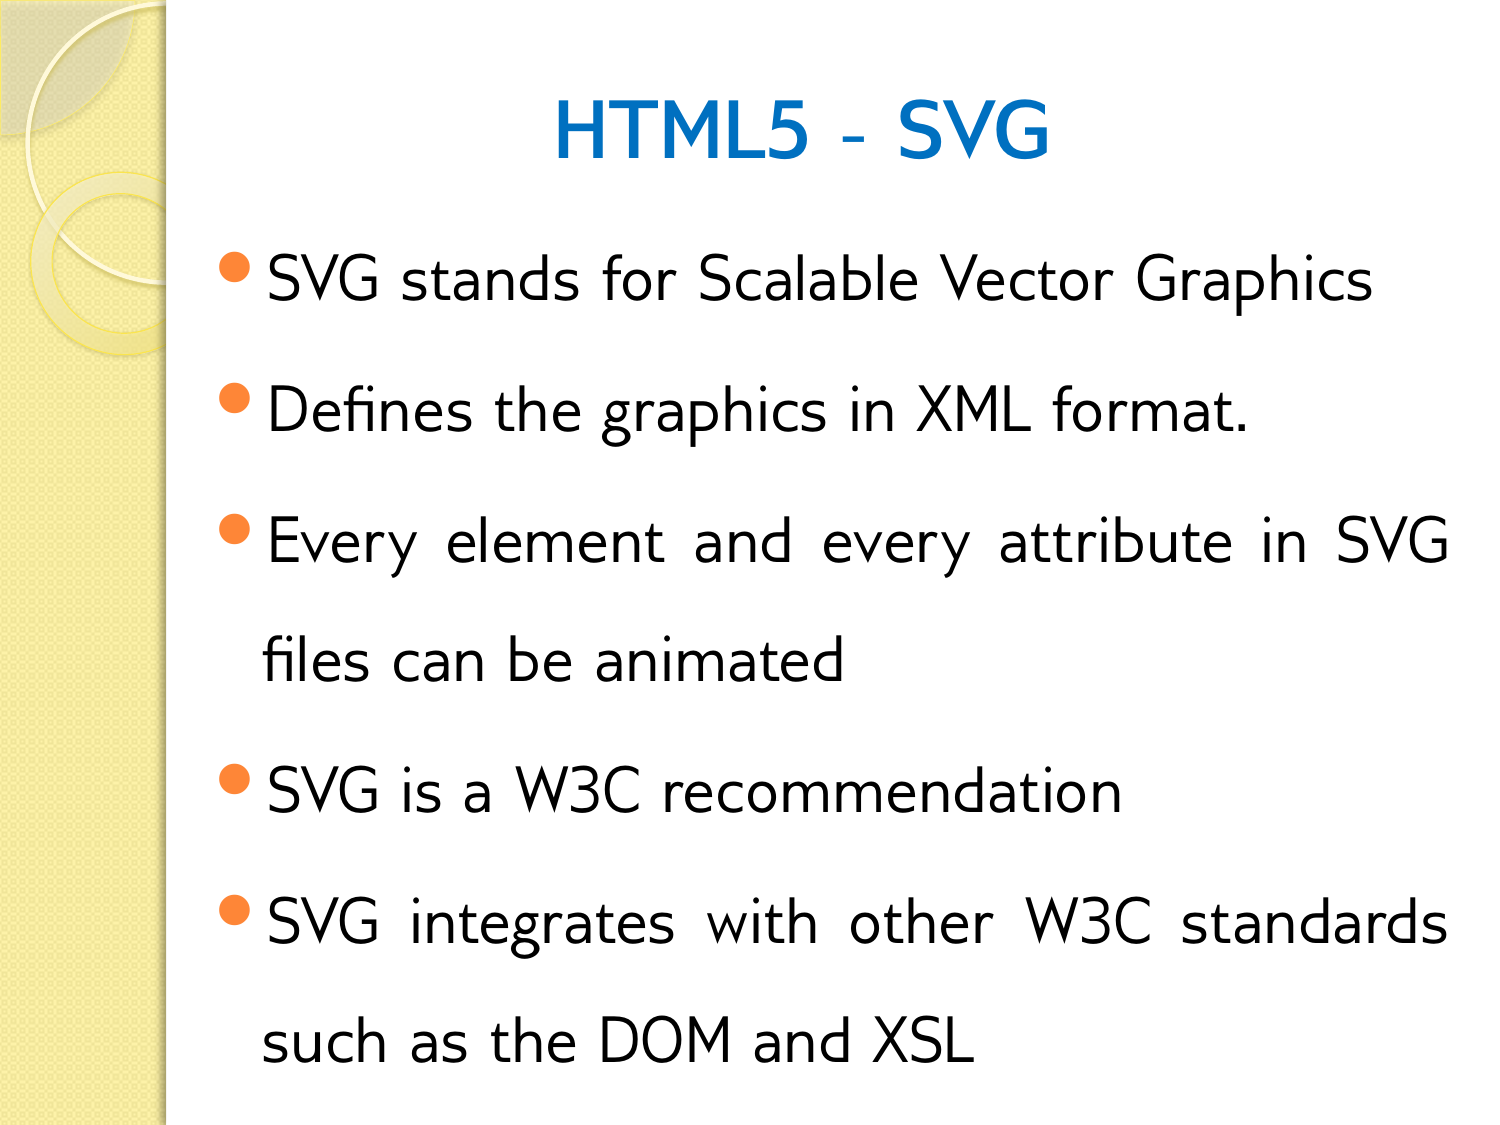

# HTML5 - SVG
SVG stands for Scalable Vector Graphics
Defines the graphics in XML format.
Every element and every attribute in SVG files can be animated
SVG is a W3C recommendation
SVG integrates with other W3C standards such as the DOM and XSL